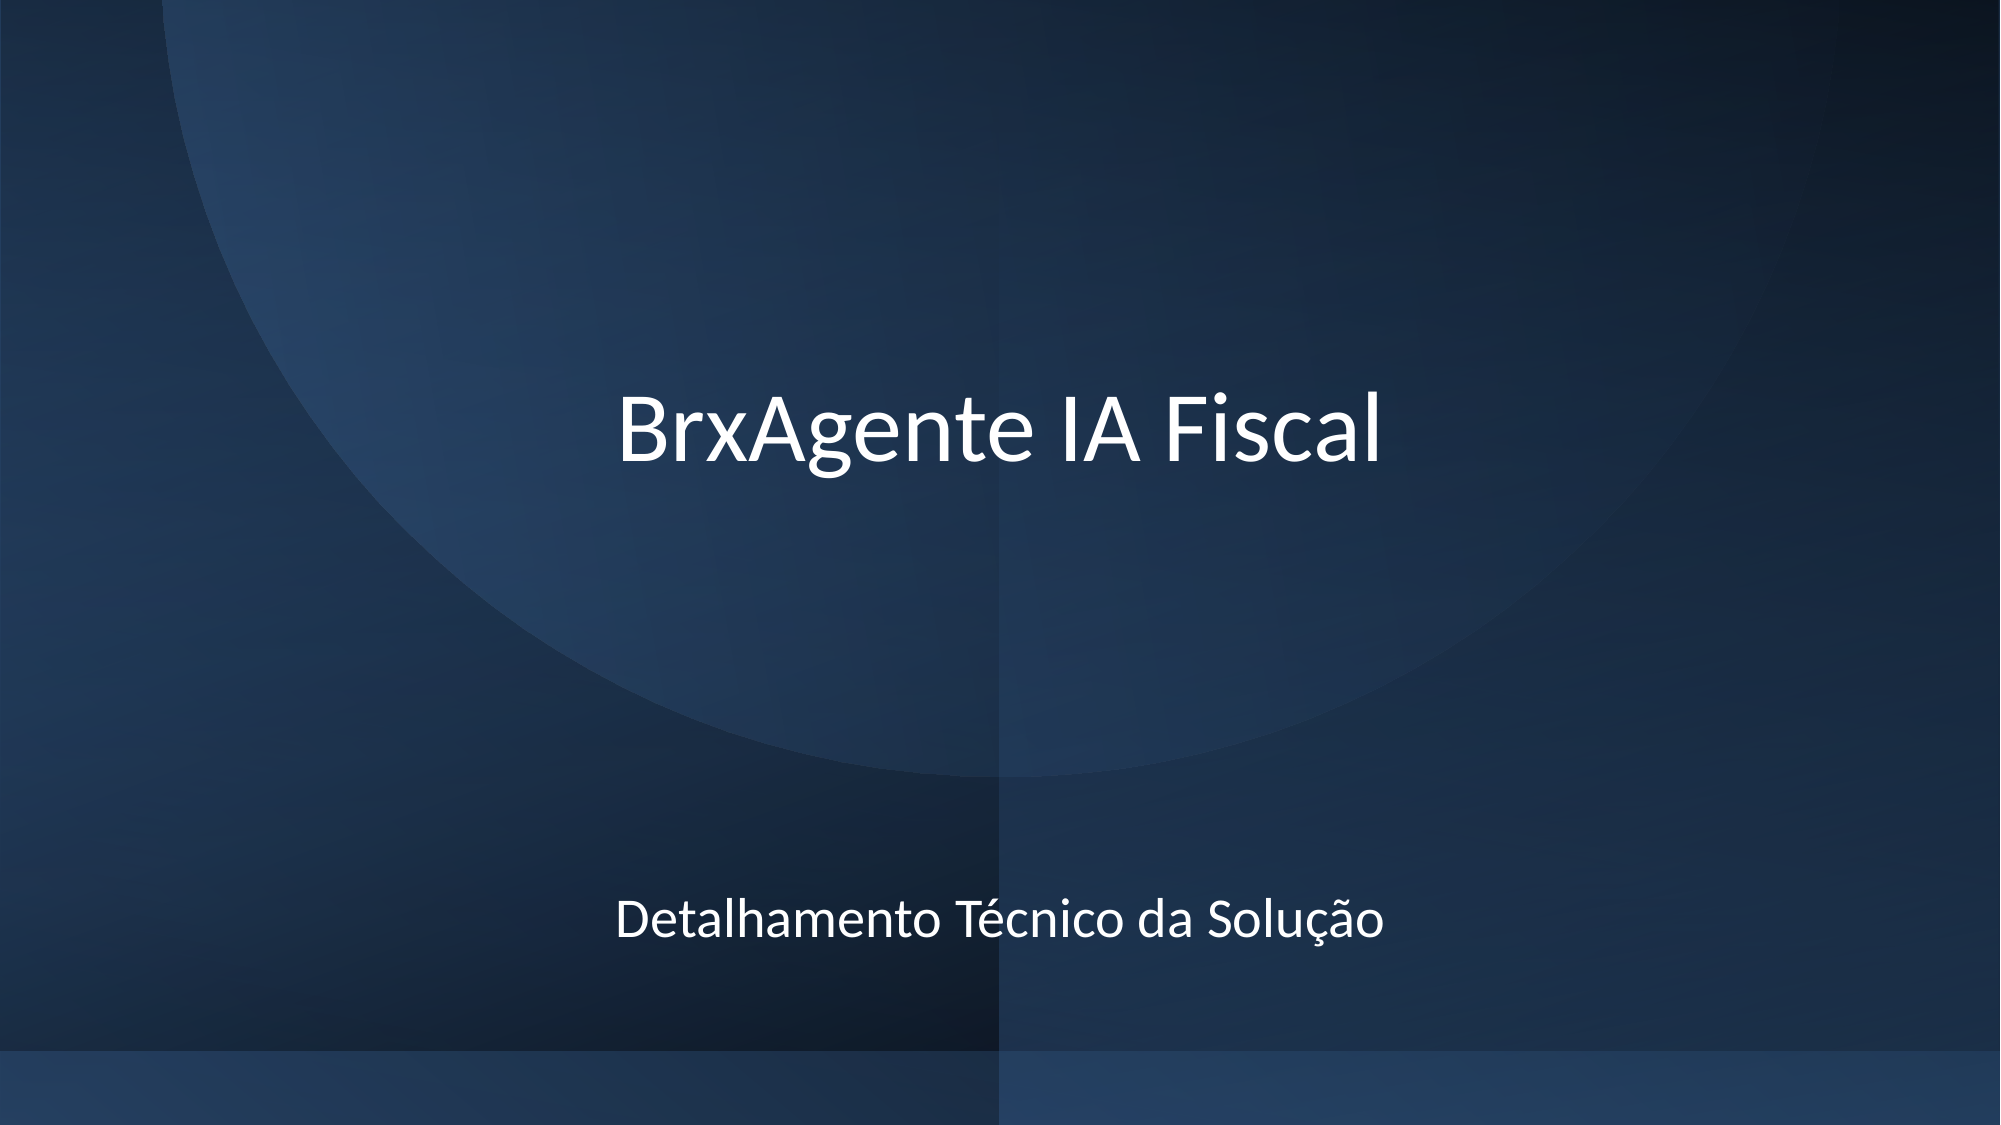

# BrxAgente IA Fiscal
Detalhamento Técnico da Solução